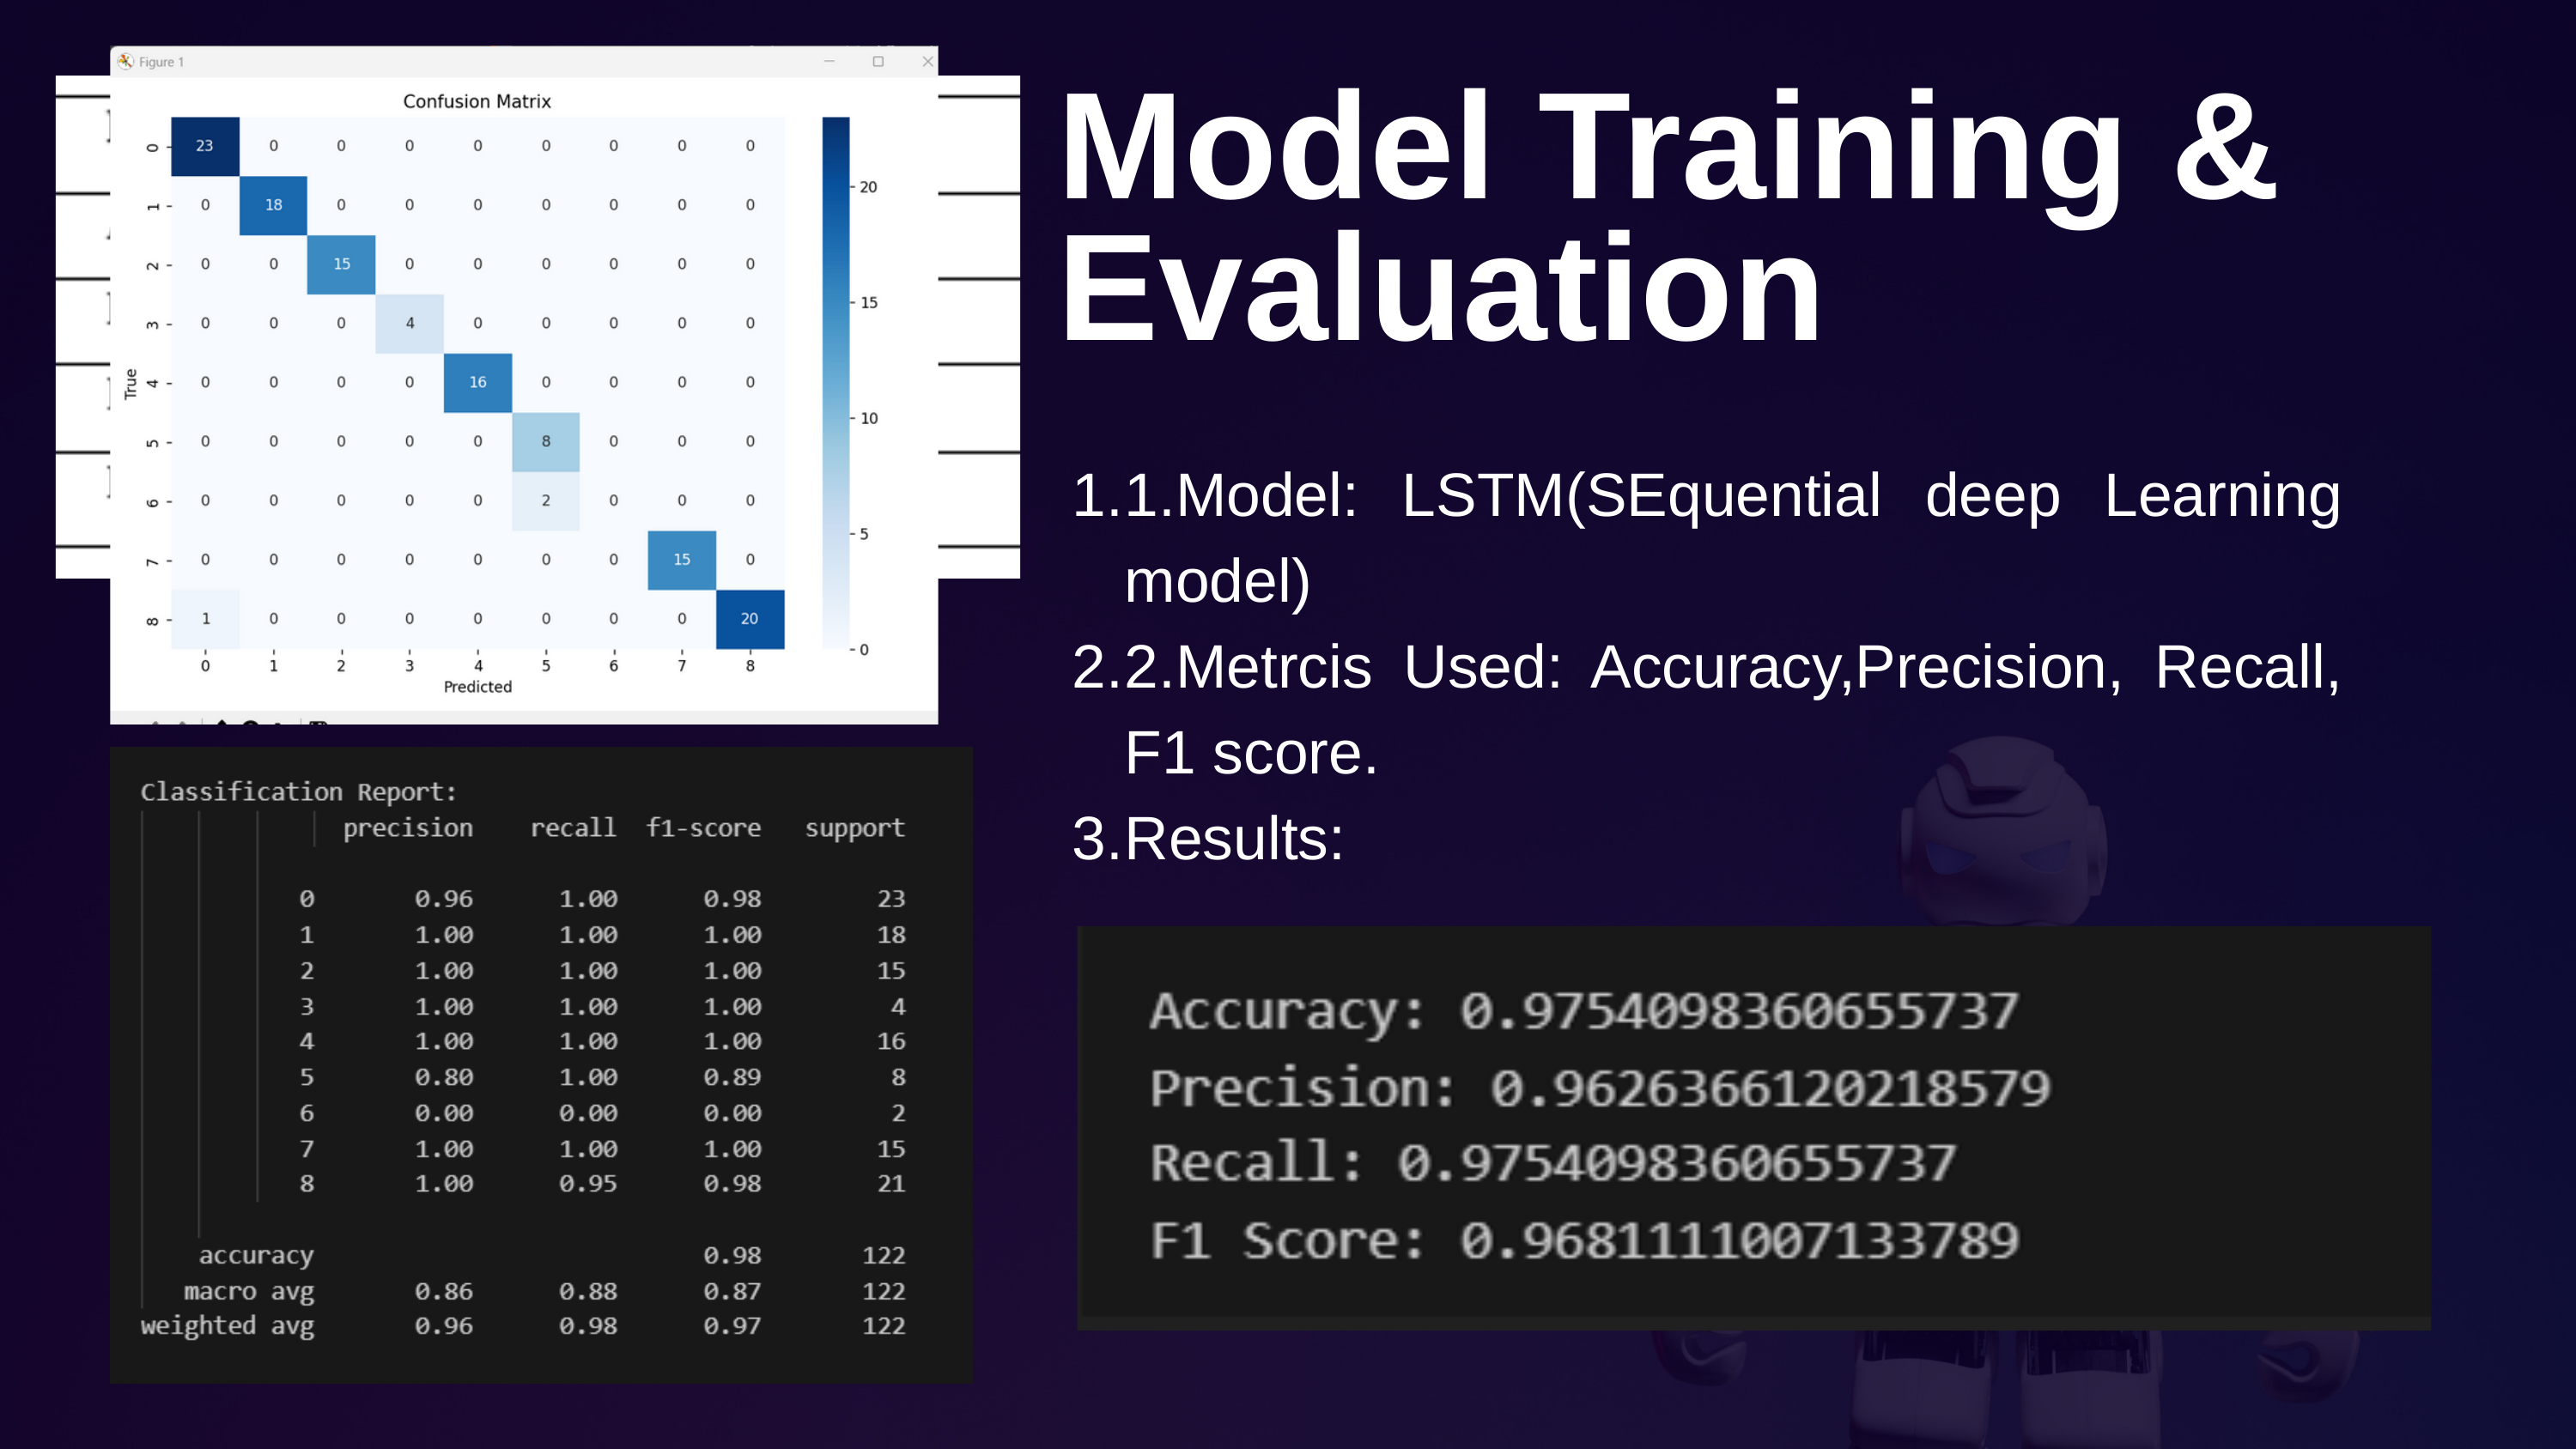

Model Training & Evaluation
1.Model: LSTM(SEquential deep Learning model)
2.Metrcis Used: Accuracy,Precision, Recall, F1 score.
Results: